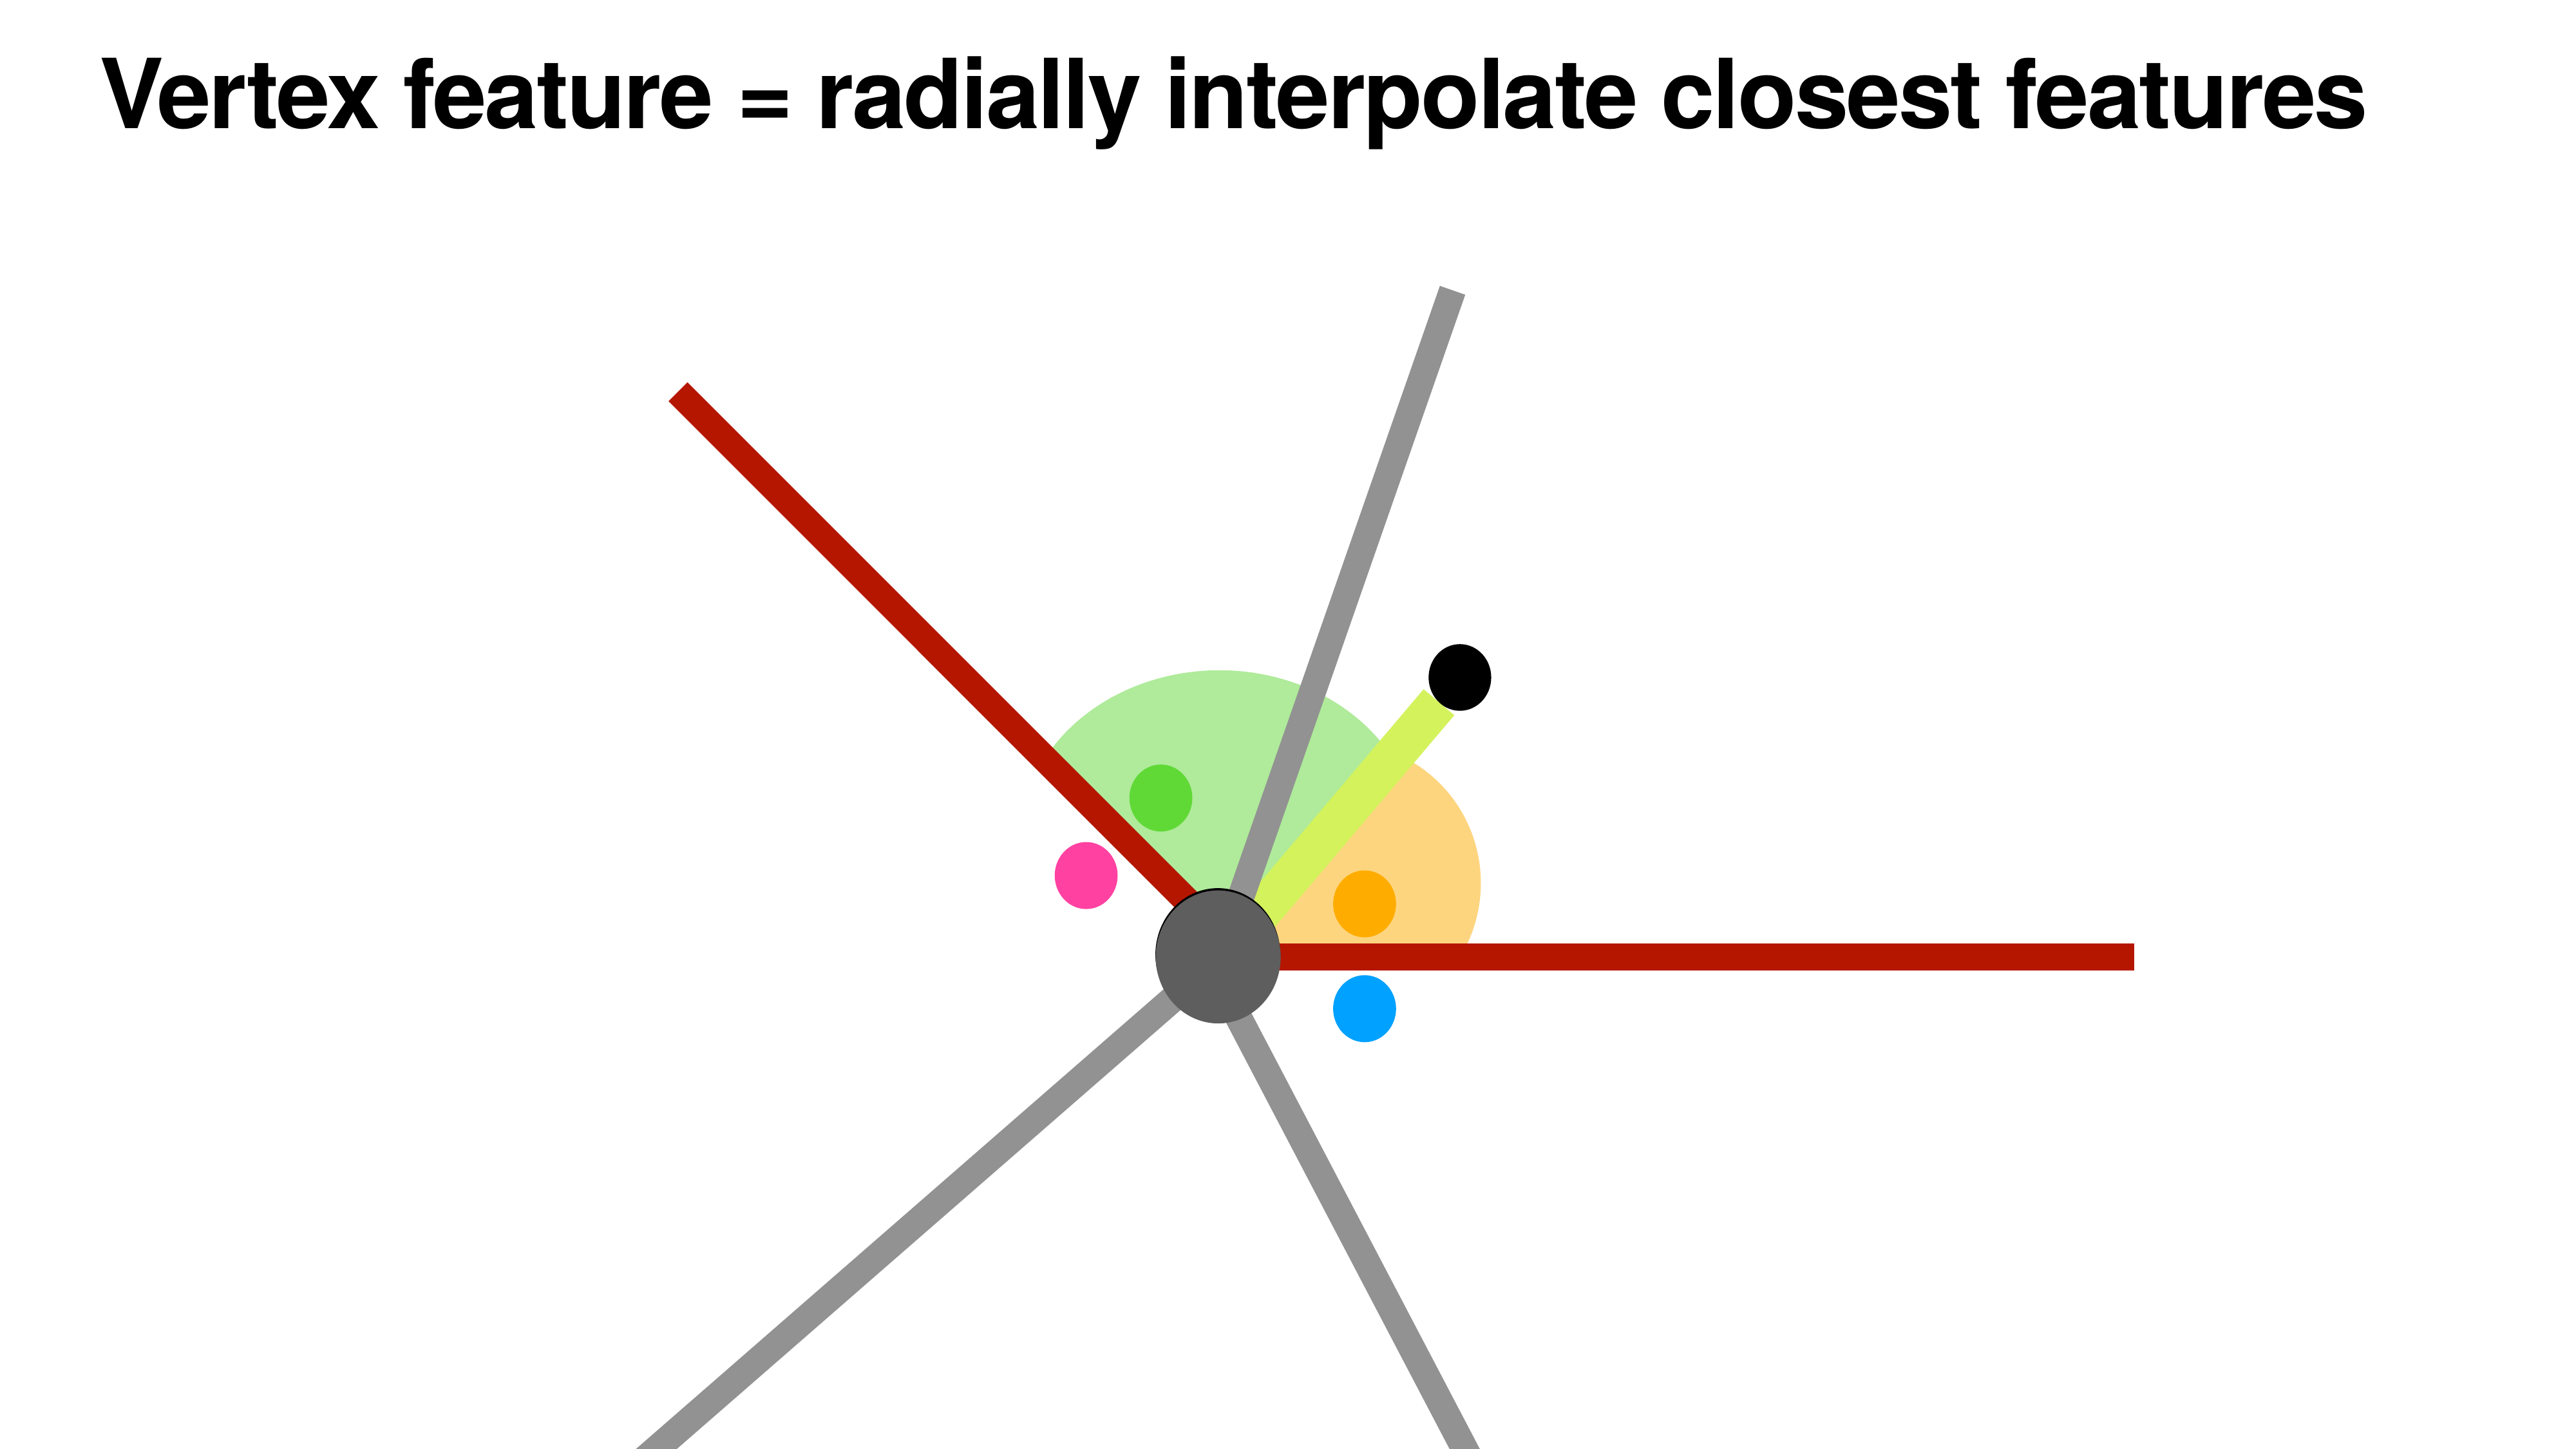

Vertex feature = radially interpolate closest features

48